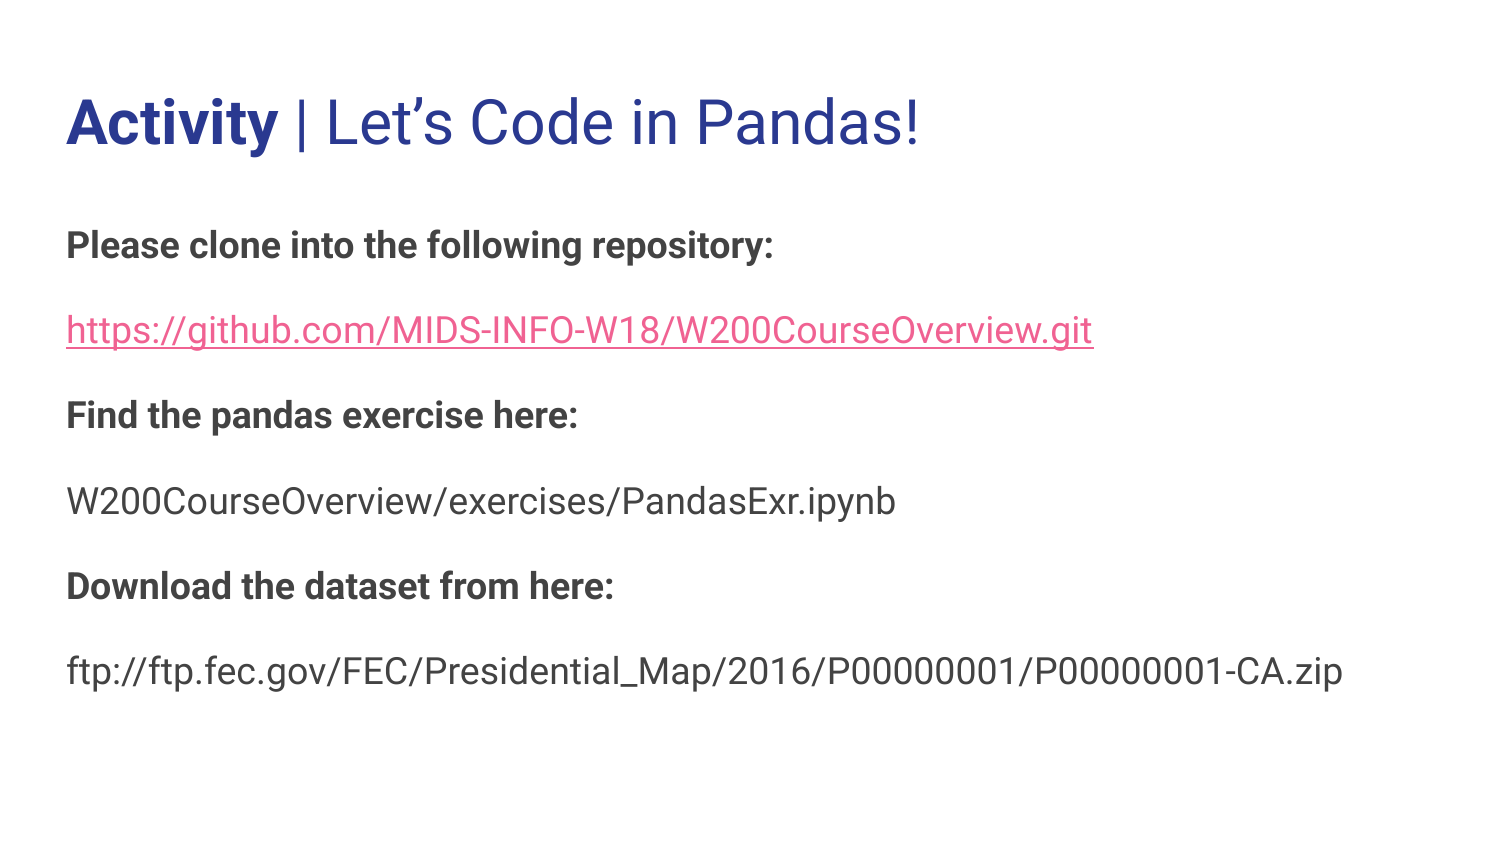

# Activity | Let’s Code in Pandas!
Please clone into the following repository:
https://github.com/MIDS-INFO-W18/W200CourseOverview.git
Find the pandas exercise here:
W200CourseOverview/exercises/PandasExr.ipynb
Download the dataset from here:
ftp://ftp.fec.gov/FEC/Presidential_Map/2016/P00000001/P00000001-CA.zip